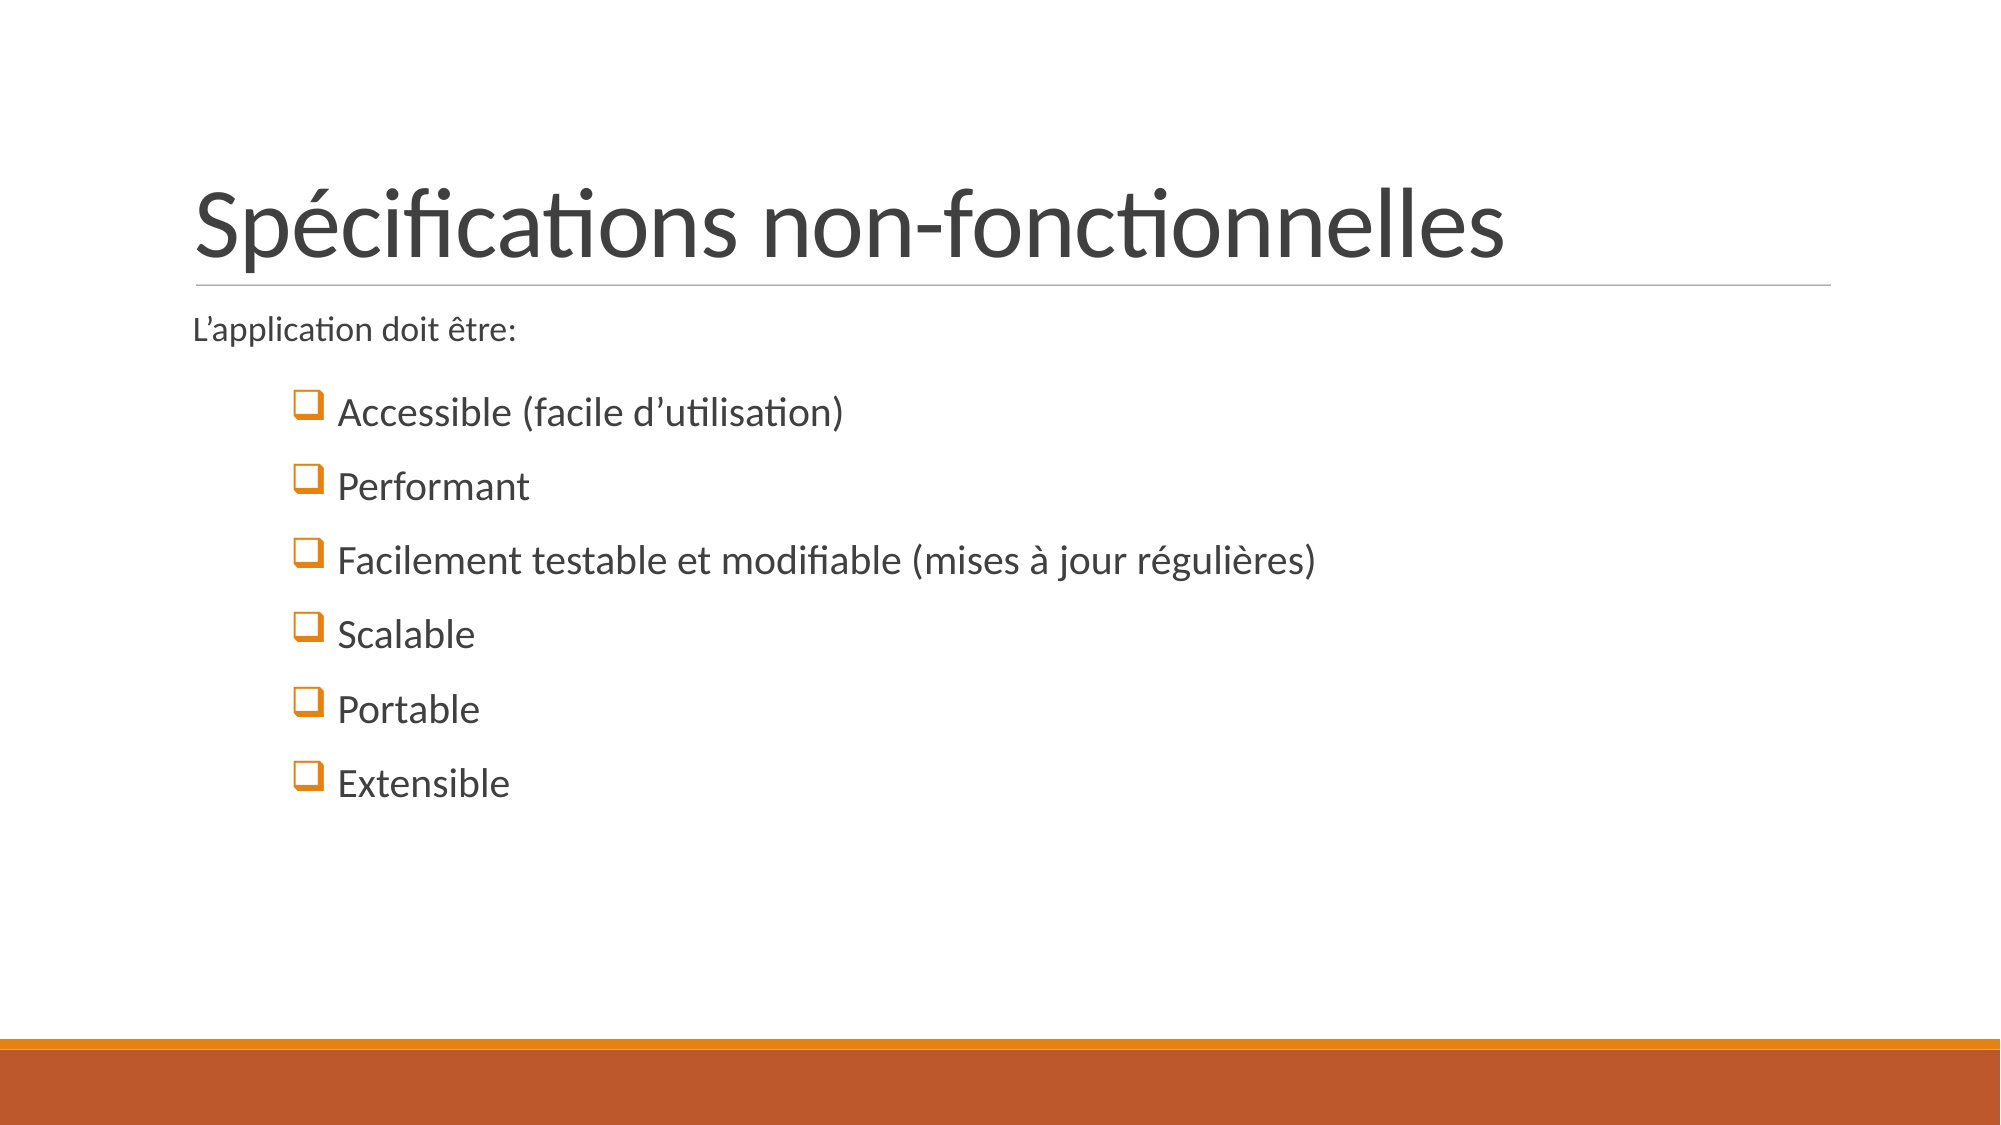

Spécifications non-fonctionnelles
L’application doit être:
 Accessible (facile d’utilisation)
 Performant
 Facilement testable et modifiable (mises à jour régulières)
 Scalable
 Portable
 Extensible